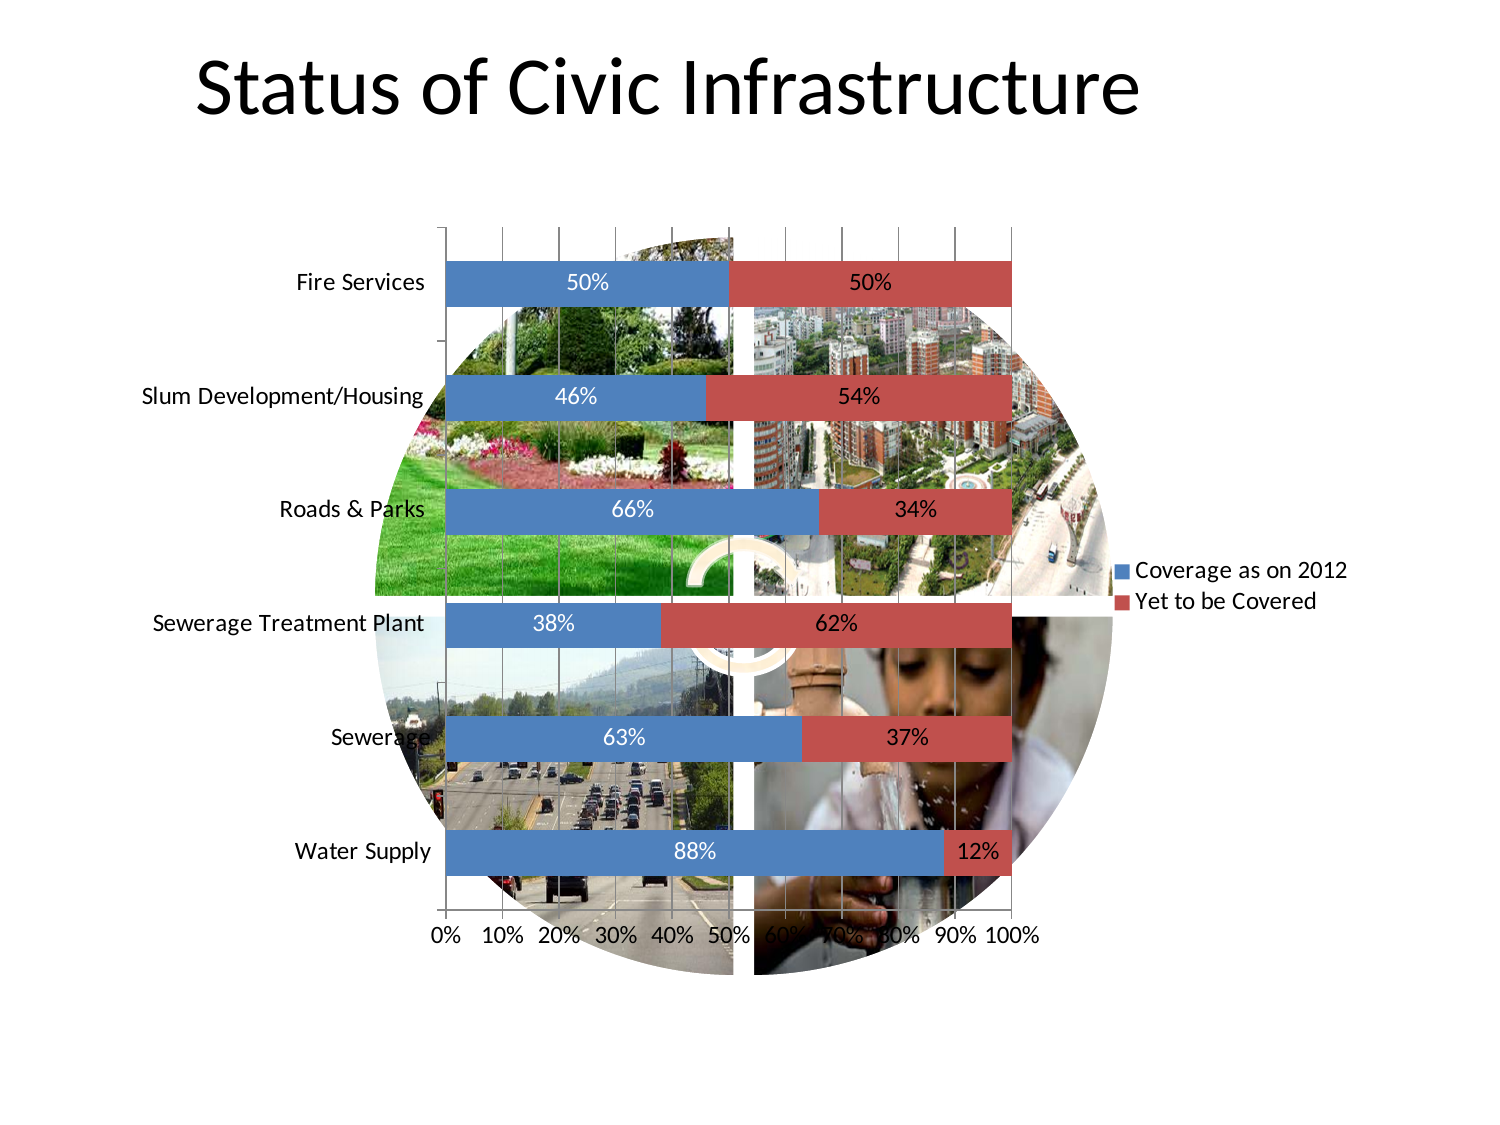

# Status of Civic Infrastructure

### Chart

| Category | Coverage as on 2012  | Yet to be Covered |
|---|---|---|
| Water Supply | 0.8800000000000038 | 0.12000000000000002 |
| Sewerage | 0.630000000000009 | 0.3700000000000004 |
| Sewerage Treatment Plant  | 0.3800000000000044 | 0.6200000000000083 |
| Roads & Parks  | 0.6600000000000108 | 0.3400000000000024 |
| Slum Development/Housing  | 0.46 | 0.54 |
| Fire Services  | 0.5 | 0.5 |